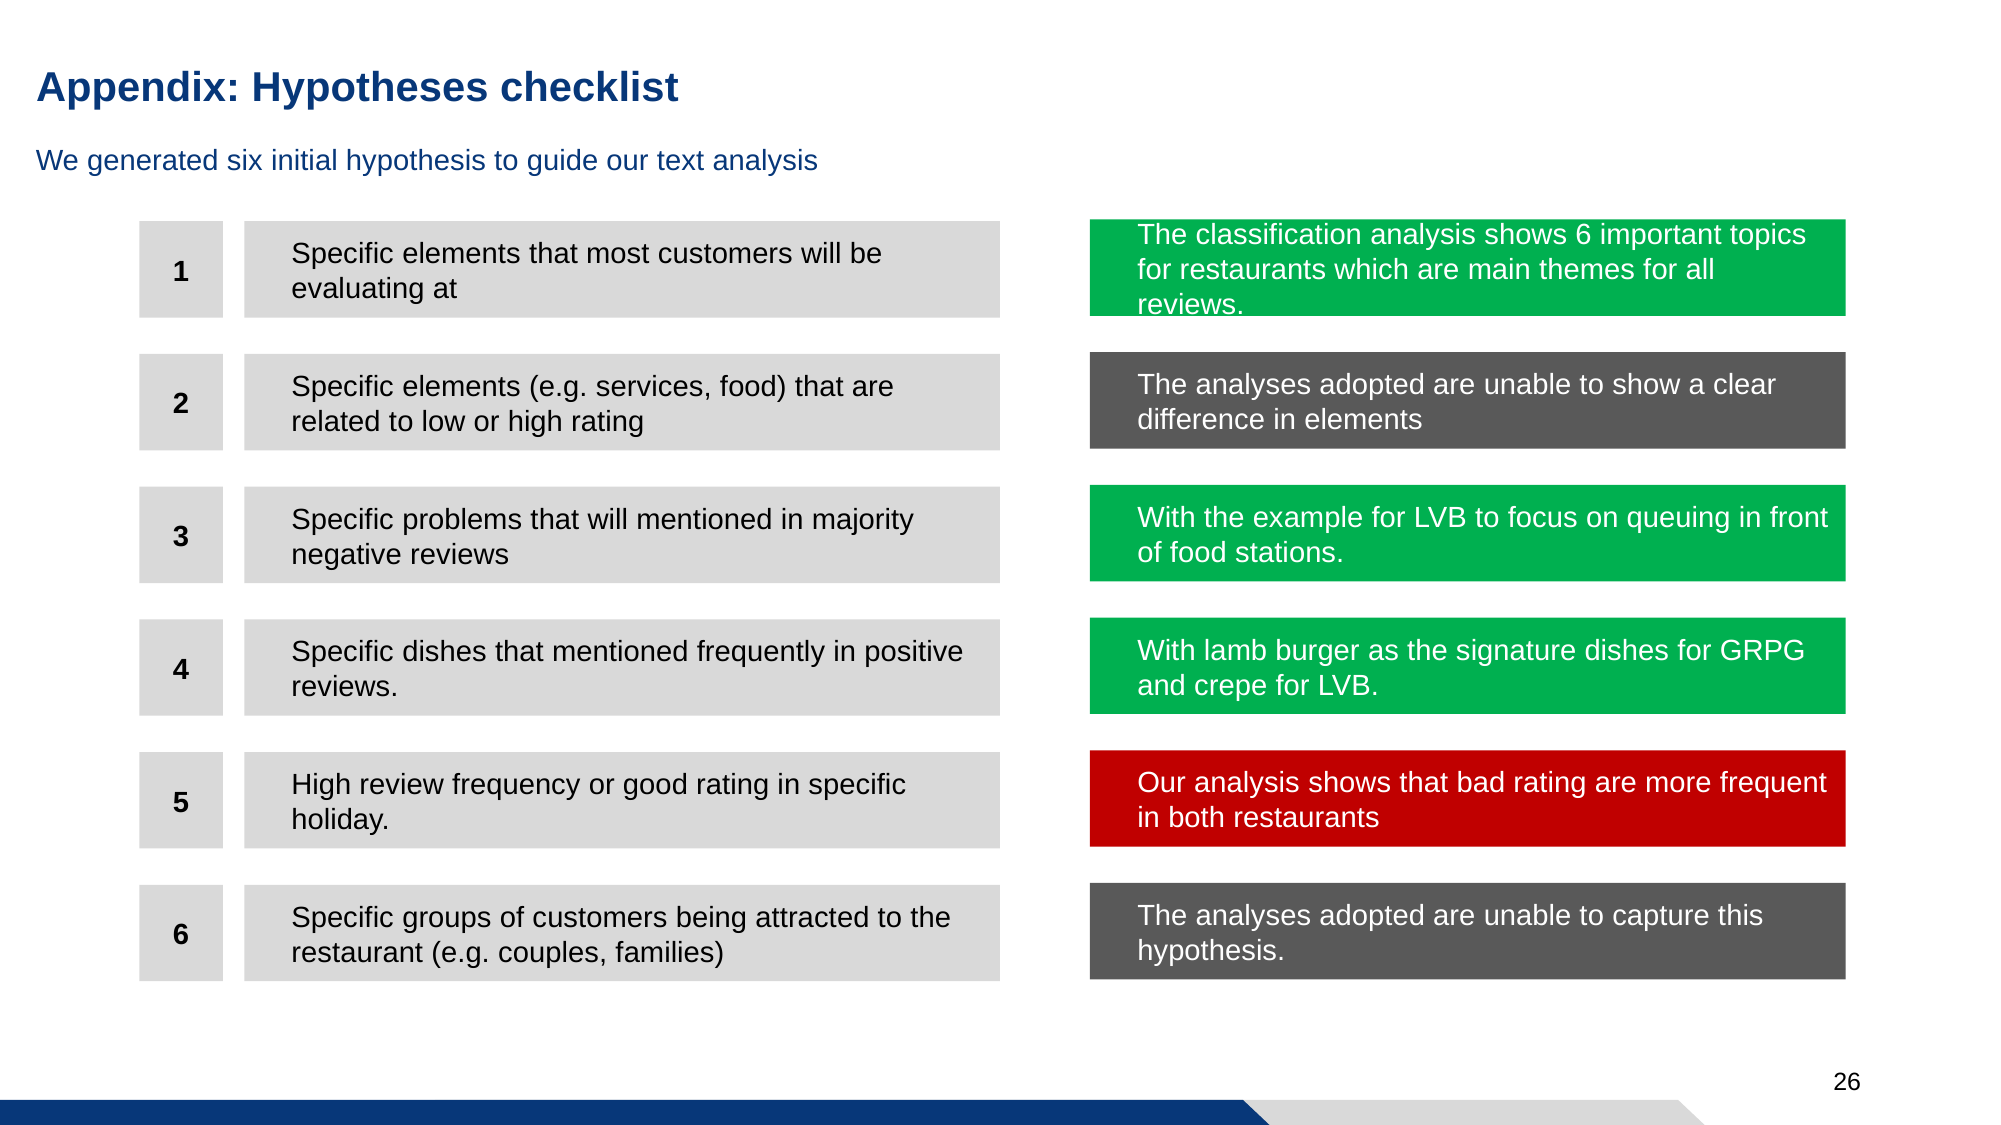

# Appendix: Hypotheses checklist
We generated six initial hypothesis to guide our text analysis
The classification analysis shows 6 important topics for restaurants which are main themes for all reviews.
1
Specific elements that most customers will be evaluating at
The analyses adopted are unable to show a clear difference in elements
2
Specific elements (e.g. services, food) that are related to low or high rating
With the example for LVB to focus on queuing in front of food stations.
3
Specific problems that will mentioned in majority negative reviews
With lamb burger as the signature dishes for GRPG and crepe for LVB.
4
Specific dishes that mentioned frequently in positive reviews.
Our analysis shows that bad rating are more frequent in both restaurants
5
High review frequency or good rating in specific holiday.
The analyses adopted are unable to capture this hypothesis.
6
Specific groups of customers being attracted to the restaurant (e.g. couples, families)

26